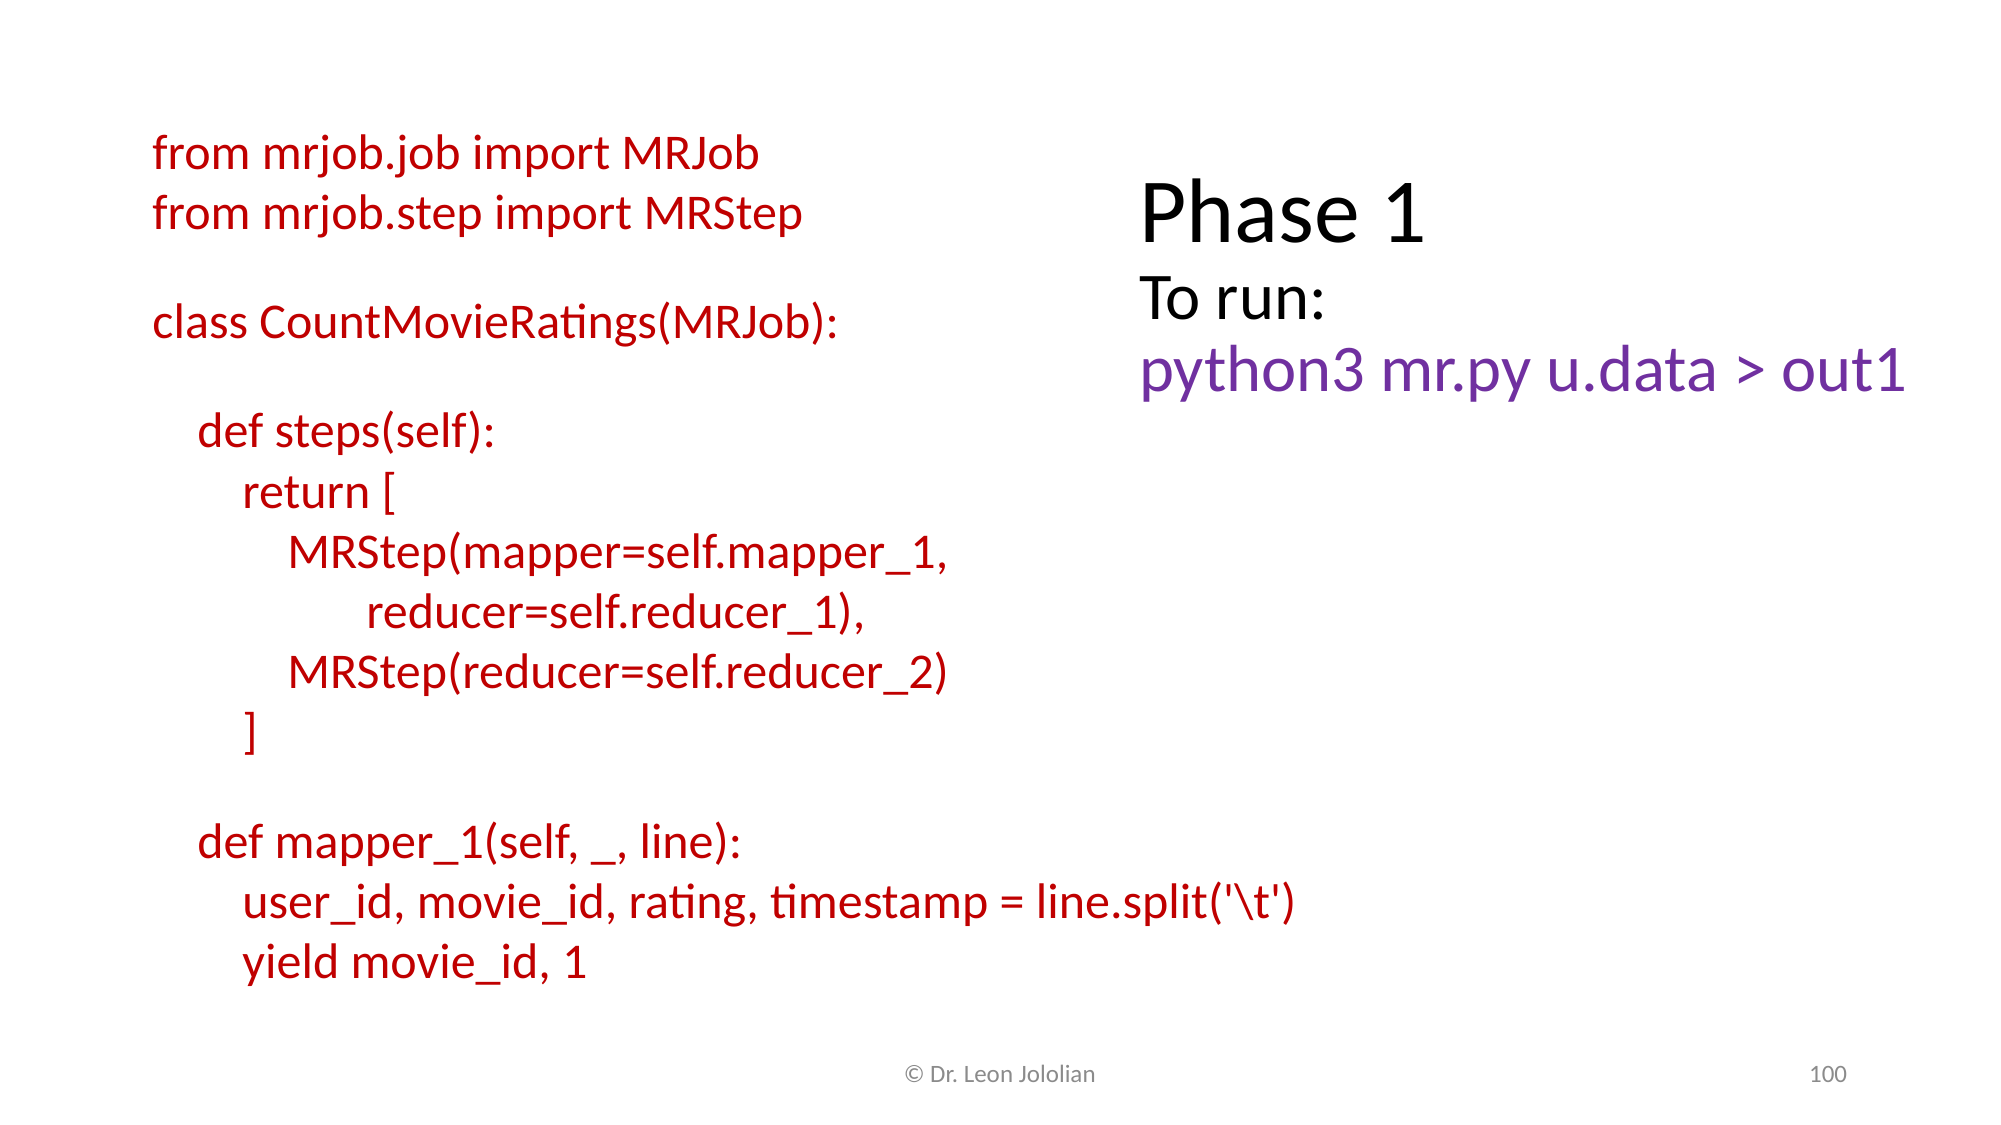

# Phase 1 To run: python3 mr.py u.data > out1
from mrjob.job import MRJob
from mrjob.step import MRStep

class CountMovieRatings(MRJob):

    def steps(self):
        return [
            MRStep(mapper=self.mapper_1,
                   reducer=self.reducer_1),
            MRStep(reducer=self.reducer_2)
        ]

    def mapper_1(self, _, line):
        user_id, movie_id, rating, timestamp = line.split('\t')
        yield movie_id, 1
© Dr. Leon Jololian
100